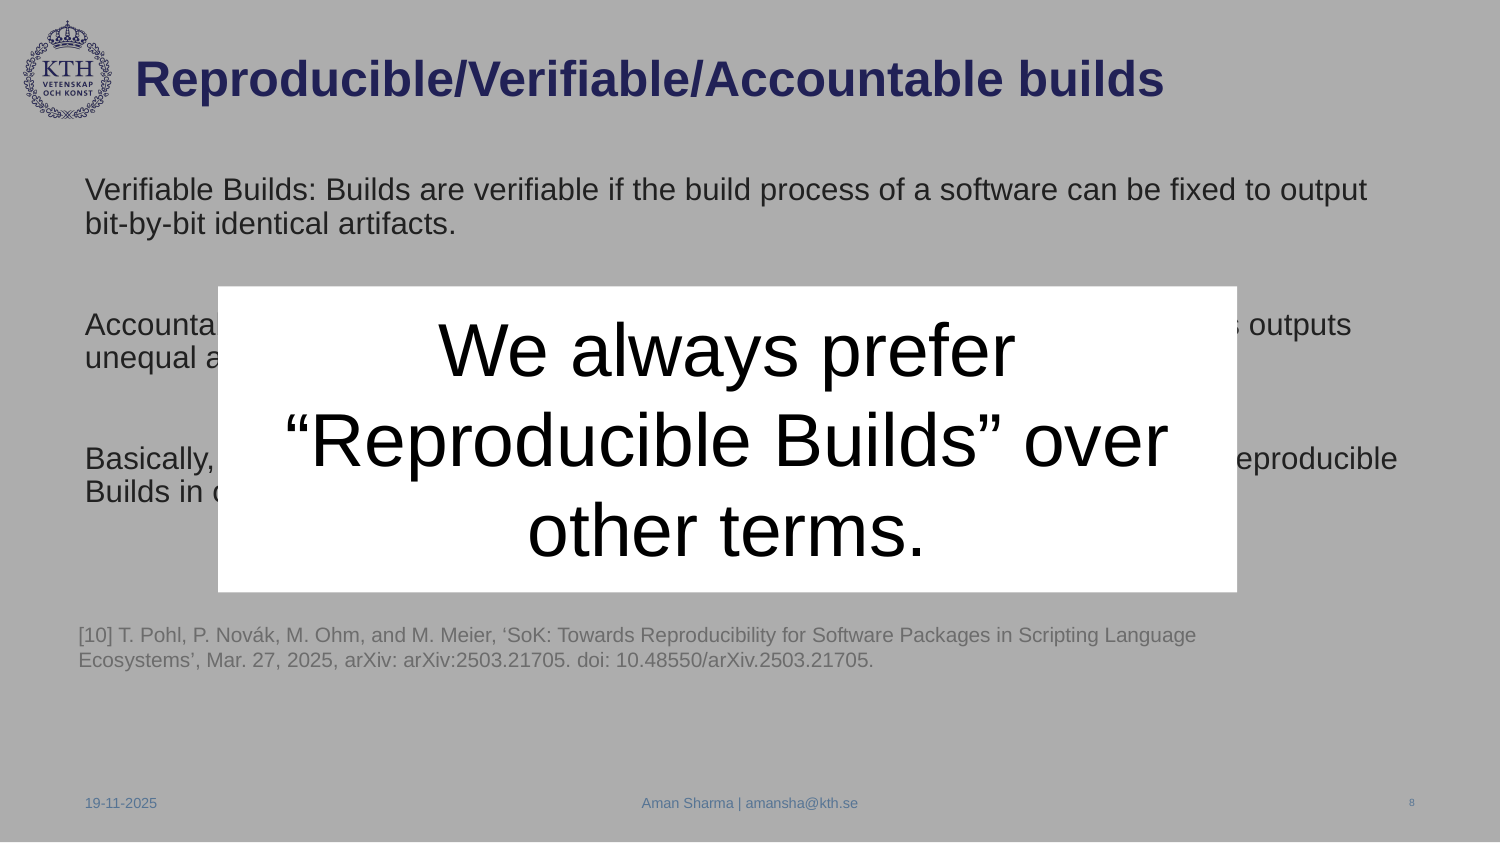

# Reproducible/Verifiable/Accountable builds
Verifiable Builds: Builds are verifiable if the build process of a software can be fixed to output bit-by-bit identical artifacts.

Accountable Builds: Builds are accountable if it can be explained why build process outputs unequal artifacts [10].

Basically, both of them are reproducible builds with extra steps hence we choose Reproducible Builds in our entire study.
We always prefer “Reproducible Builds” over other terms.
[10] T. Pohl, P. Novák, M. Ohm, and M. Meier, ‘SoK: Towards Reproducibility for Software Packages in Scripting Language Ecosystems’, Mar. 27, 2025, arXiv: arXiv:2503.21705. doi: 10.48550/arXiv.2503.21705.

Aman Sharma | amansha@kth.se
19-11-2025
8